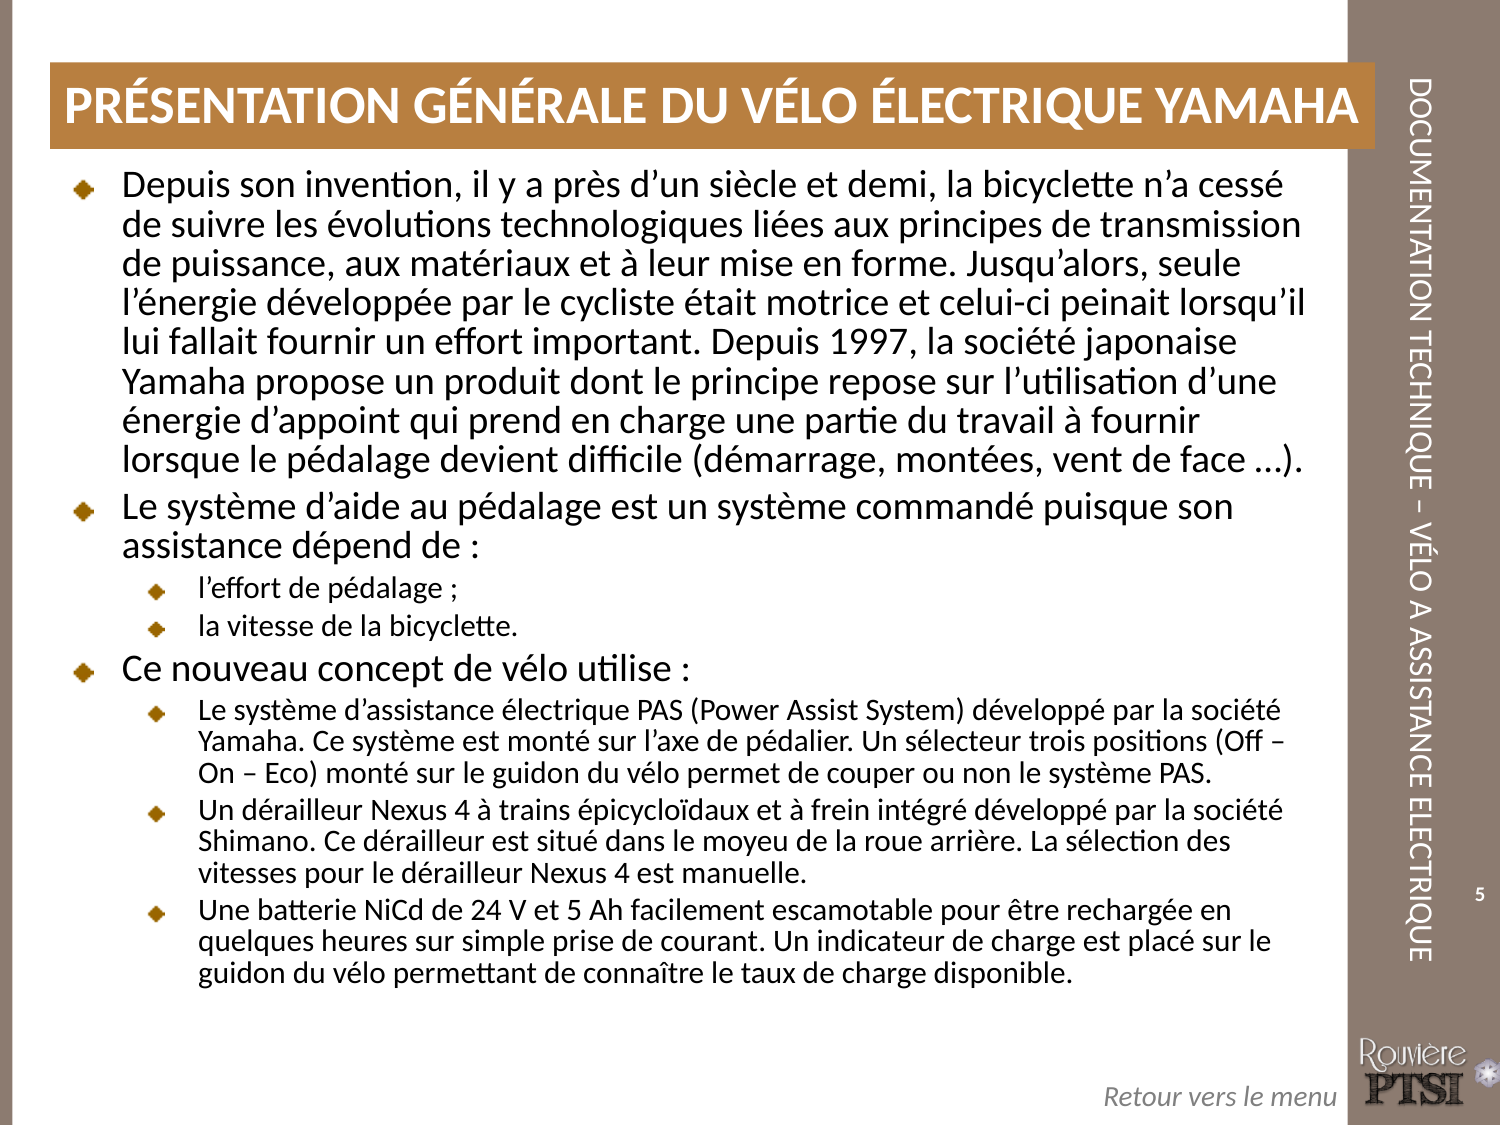

Présentation générale du vélo électrique yamaha
Depuis son invention, il y a près d’un siècle et demi, la bicyclette n’a cessé de suivre les évolutions technologiques liées aux principes de transmission de puissance, aux matériaux et à leur mise en forme. Jusqu’alors, seule l’énergie développée par le cycliste était motrice et celui-ci peinait lorsqu’il lui fallait fournir un effort important. Depuis 1997, la société japonaise Yamaha propose un produit dont le principe repose sur l’utilisation d’une énergie d’appoint qui prend en charge une partie du travail à fournir lorsque le pédalage devient difficile (démarrage, montées, vent de face …).
Le système d’aide au pédalage est un système commandé puisque son assistance dépend de :
l’effort de pédalage ;
la vitesse de la bicyclette.
Ce nouveau concept de vélo utilise :
Le système d’assistance électrique PAS (Power Assist System) développé par la société Yamaha. Ce système est monté sur l’axe de pédalier. Un sélecteur trois positions (Off – On – Eco) monté sur le guidon du vélo permet de couper ou non le système PAS.
Un dérailleur Nexus 4 à trains épicycloïdaux et à frein intégré développé par la société Shimano. Ce dérailleur est situé dans le moyeu de la roue arrière. La sélection des vitesses pour le dérailleur Nexus 4 est manuelle.
Une batterie NiCd de 24 V et 5 Ah facilement escamotable pour être rechargée en quelques heures sur simple prise de courant. Un indicateur de charge est placé sur le guidon du vélo permettant de connaître le taux de charge disponible.
5
Retour vers le menu